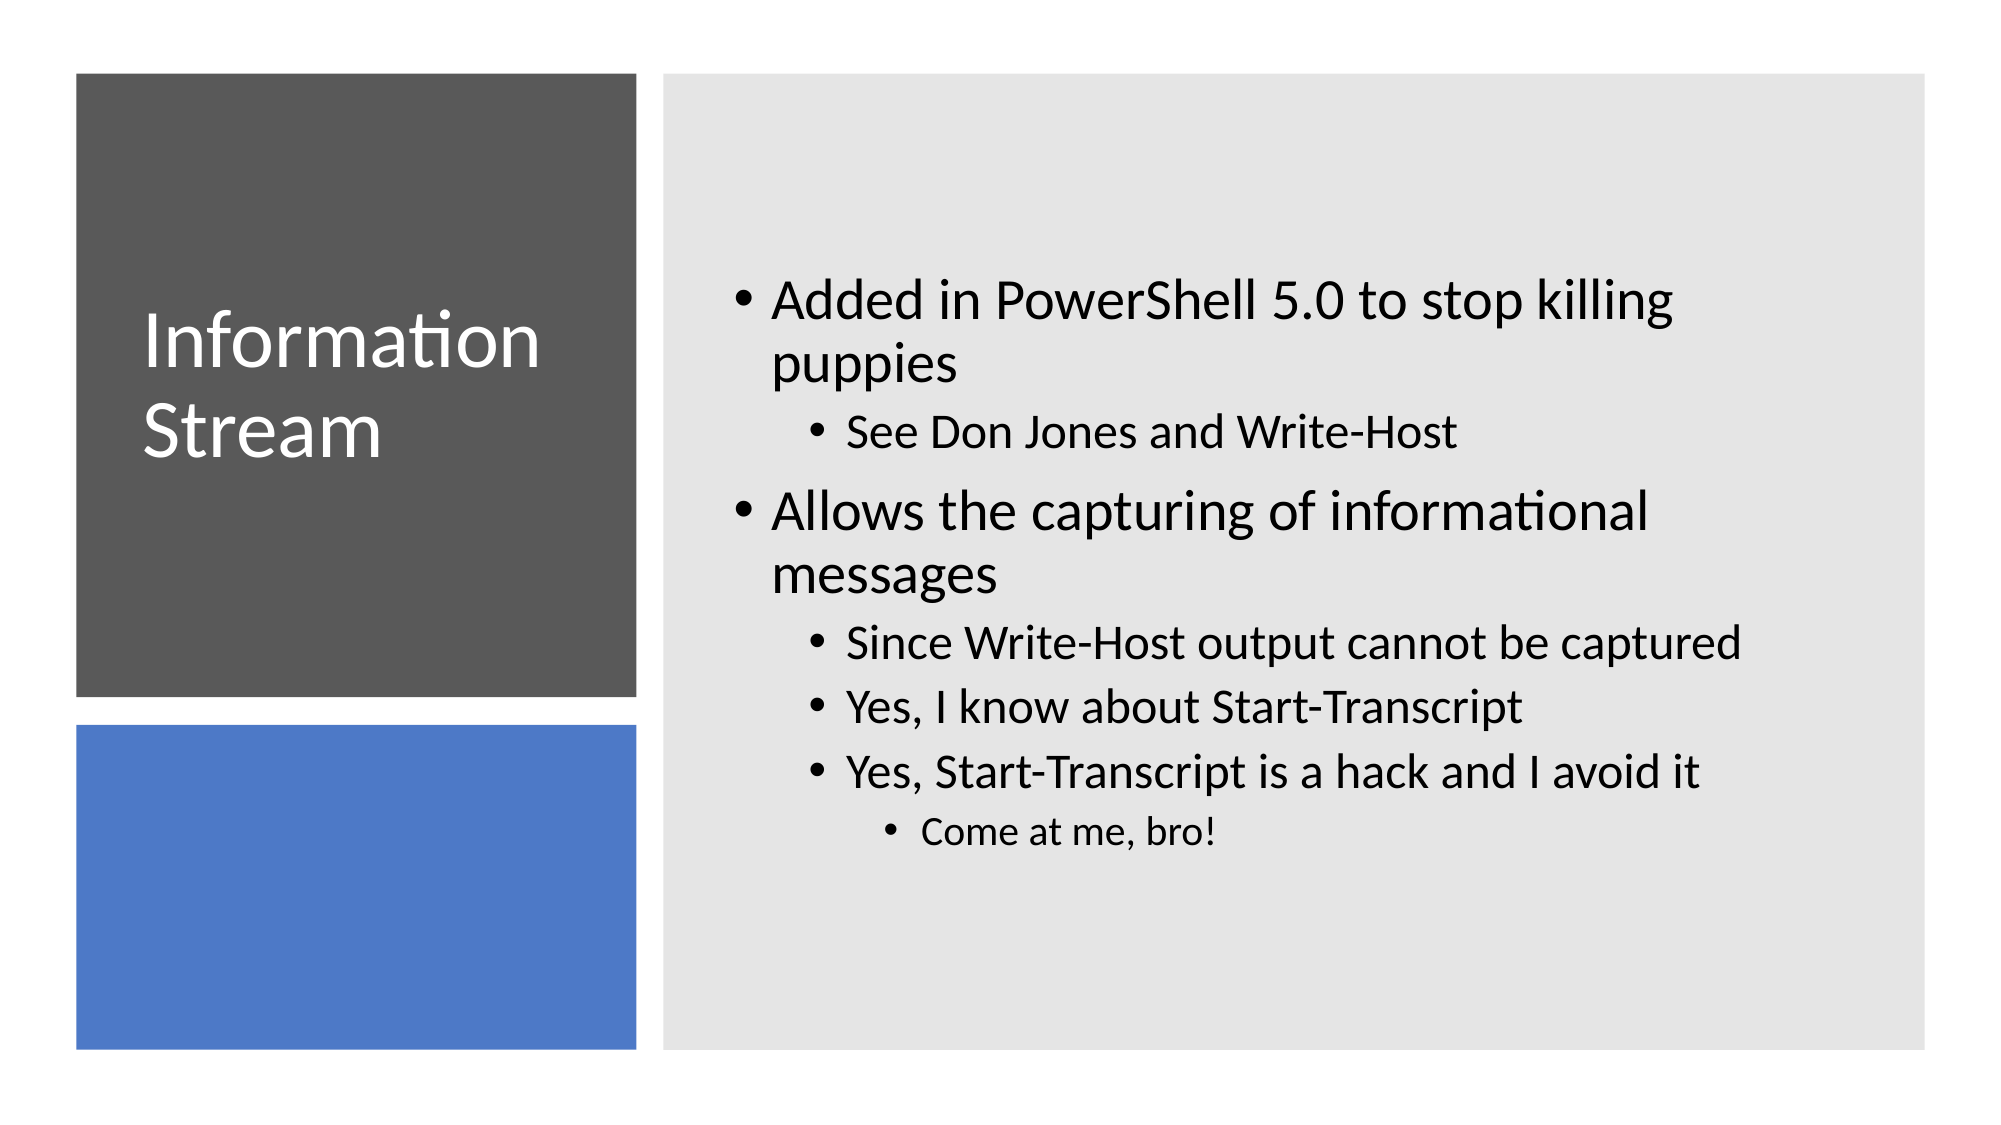

Added in PowerShell 5.0 to stop killing puppies
See Don Jones and Write-Host
Allows the capturing of informational messages
Since Write-Host output cannot be captured
Yes, I know about Start-Transcript
Yes, Start-Transcript is a hack and I avoid it
Come at me, bro!
# Information Stream